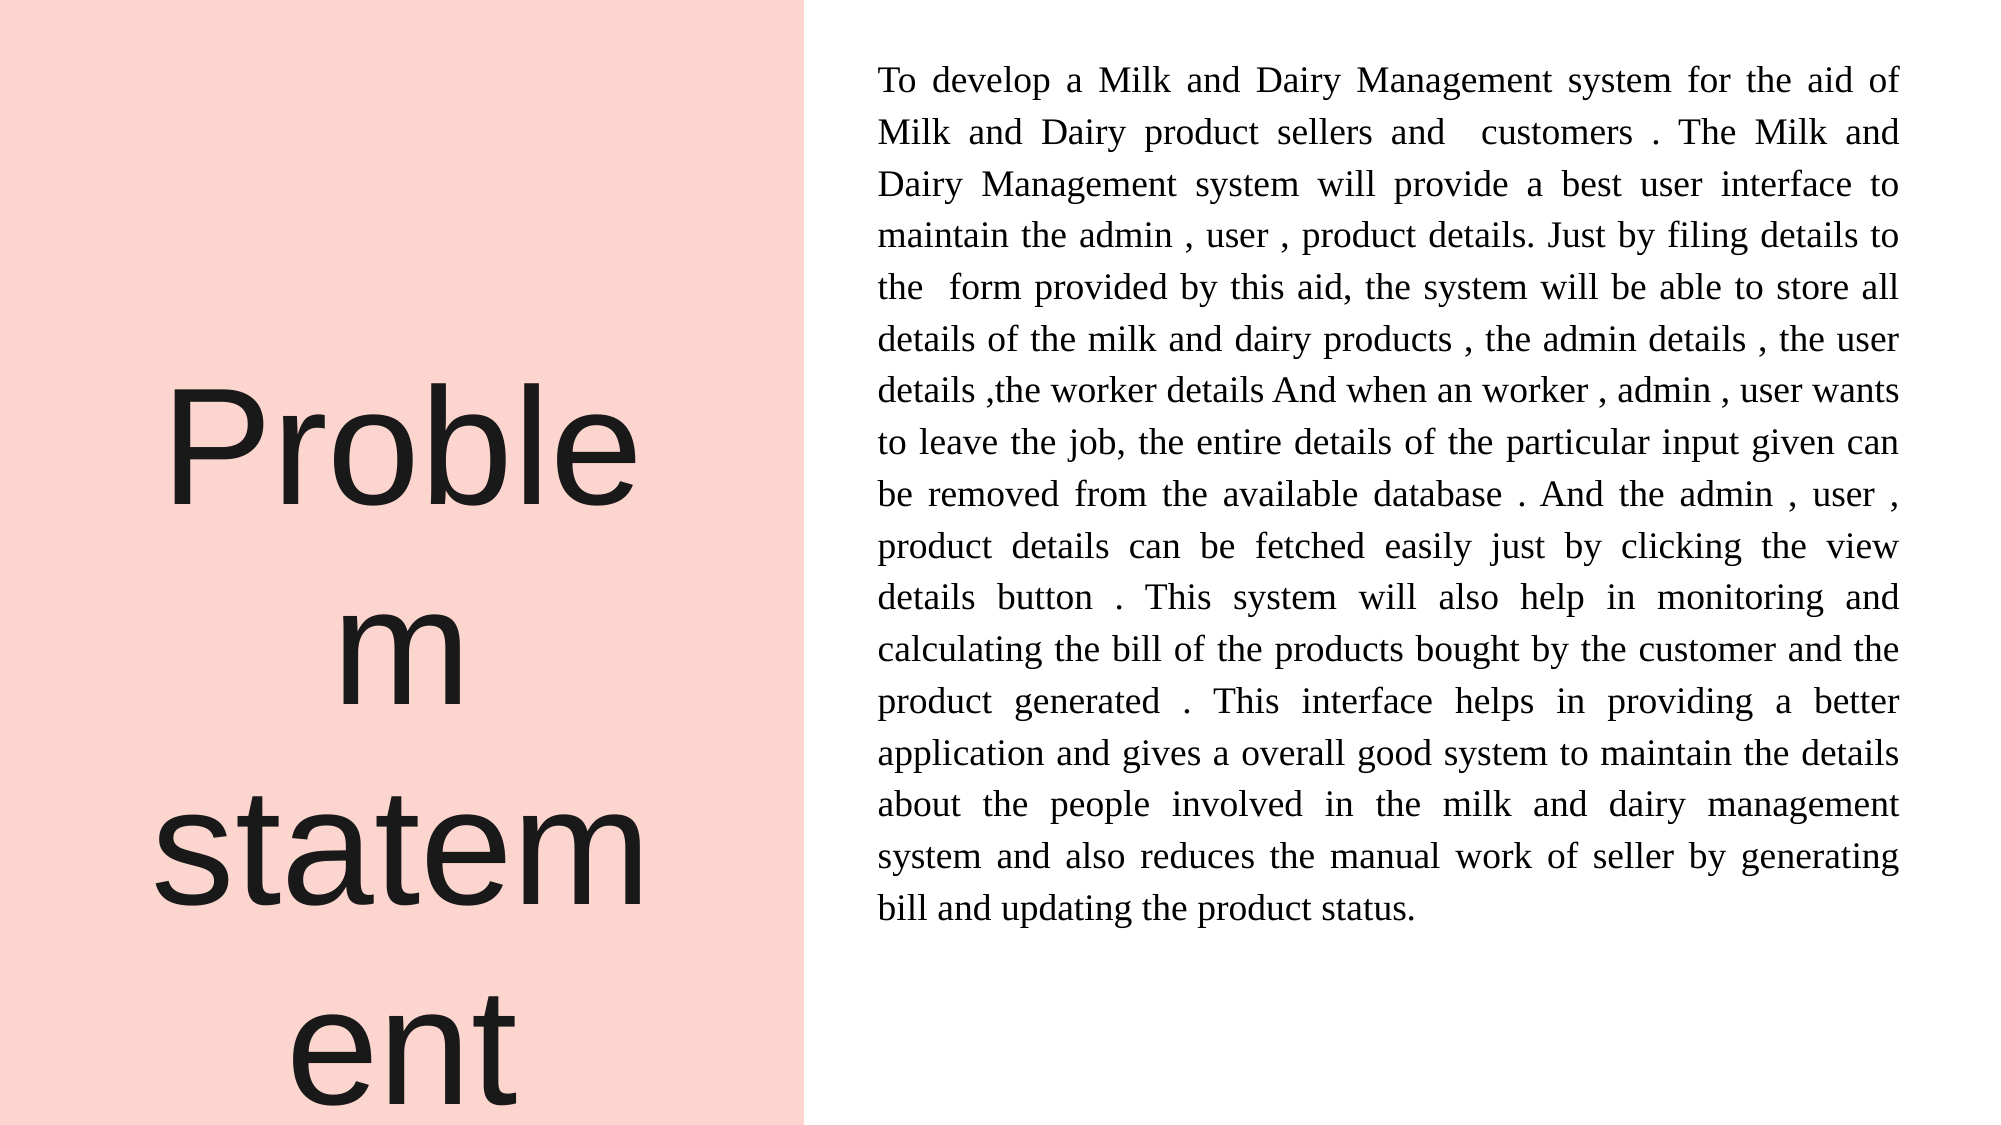

To develop a Milk and Dairy Management system for the aid of Milk and Dairy product sellers and  customers . The Milk and Dairy Management system will provide a best user interface to maintain the admin , user , product details. Just by filing details to the  form provided by this aid, the system will be able to store all details of the milk and dairy products , the admin details , the user details ,the worker details And when an worker , admin , user wants to leave the job, the entire details of the particular input given can be removed from the available database . And the admin , user , product details can be fetched easily just by clicking the view details button . This system will also help in monitoring and calculating the bill of the products bought by the customer and the product generated . This interface helps in providing a better application and gives a overall good system to maintain the details about the people involved in the milk and dairy management system and also reduces the manual work of seller by generating bill and updating the product status.

Problem statement